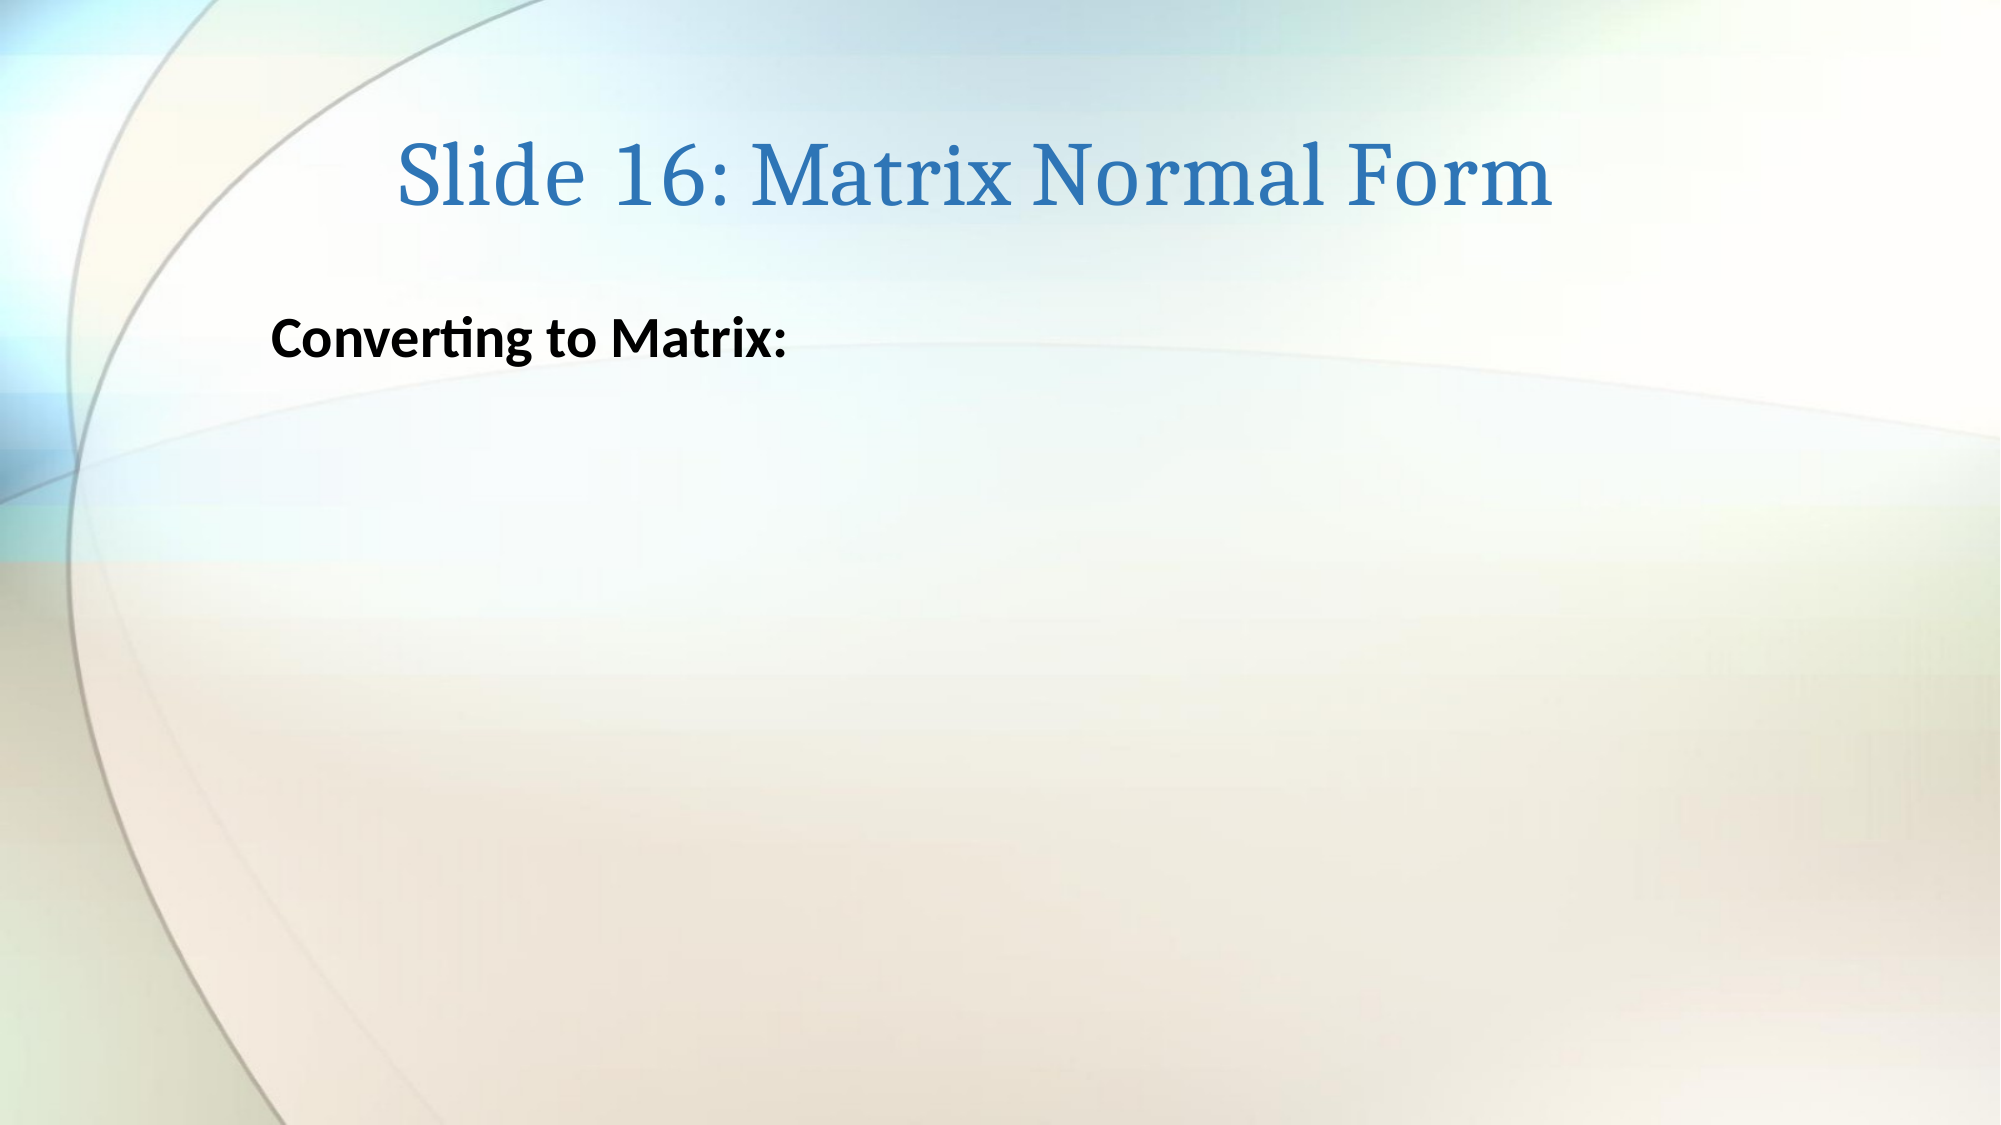

# Slide 16: Matrix Normal Form
Converting to Matrix: